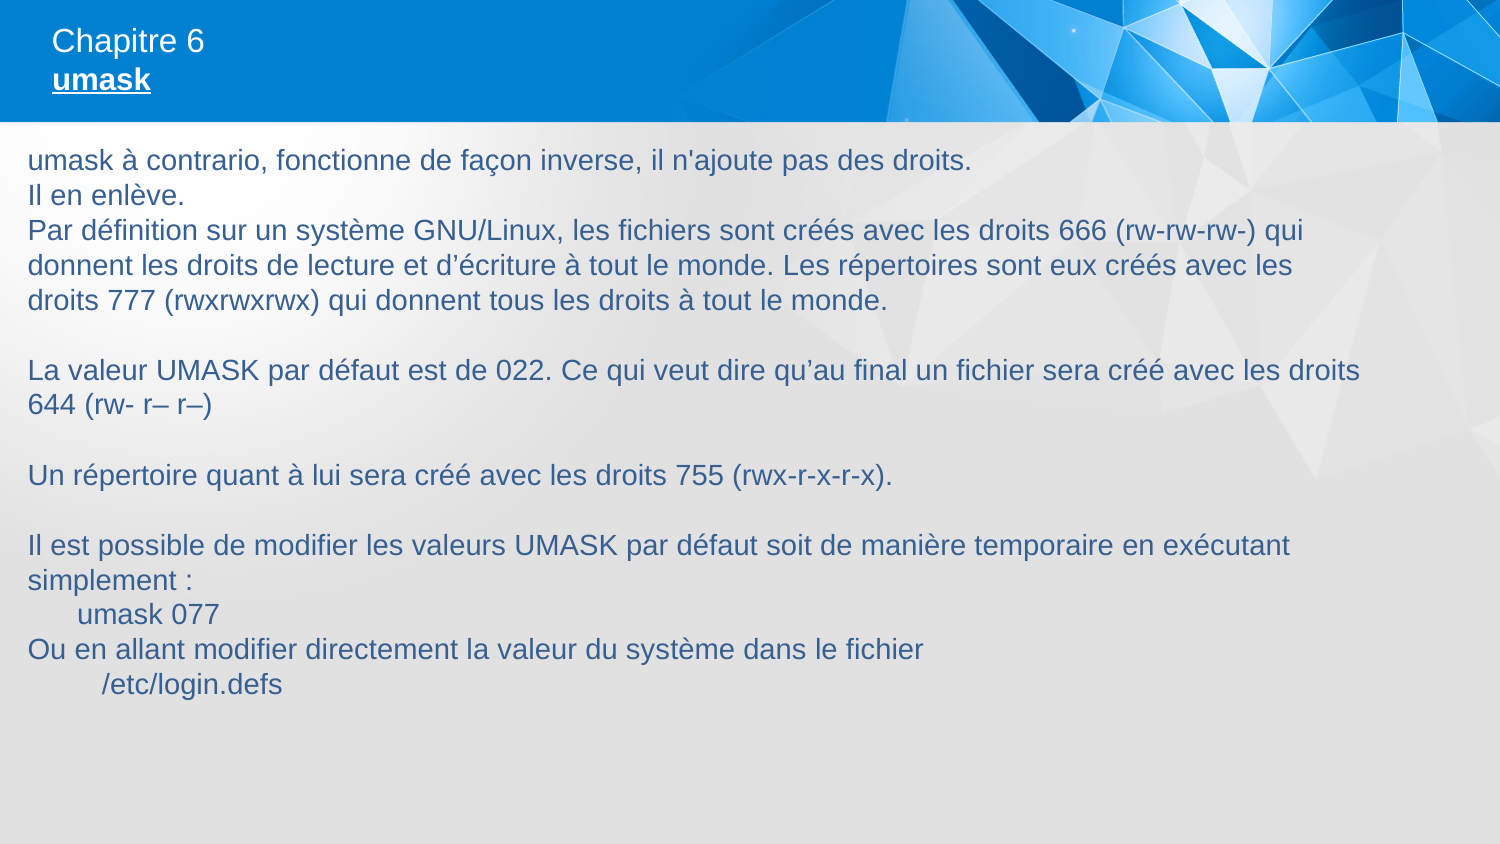

Chapitre 6
umask
umask à contrario, fonctionne de façon inverse, il n'ajoute pas des droits.
Il en enlève.
Par définition sur un système GNU/Linux, les fichiers sont créés avec les droits 666 (rw-rw-rw-) qui donnent les droits de lecture et d’écriture à tout le monde. Les répertoires sont eux créés avec les droits 777 (rwxrwxrwx) qui donnent tous les droits à tout le monde.

La valeur UMASK par défaut est de 022. Ce qui veut dire qu’au final un fichier sera créé avec les droits 644 (rw- r– r–)

Un répertoire quant à lui sera créé avec les droits 755 (rwx-r-x-r-x).

Il est possible de modifier les valeurs UMASK par défaut soit de manière temporaire en exécutant simplement :
      umask 077
Ou en allant modifier directement la valeur du système dans le fichier
         /etc/login.defs